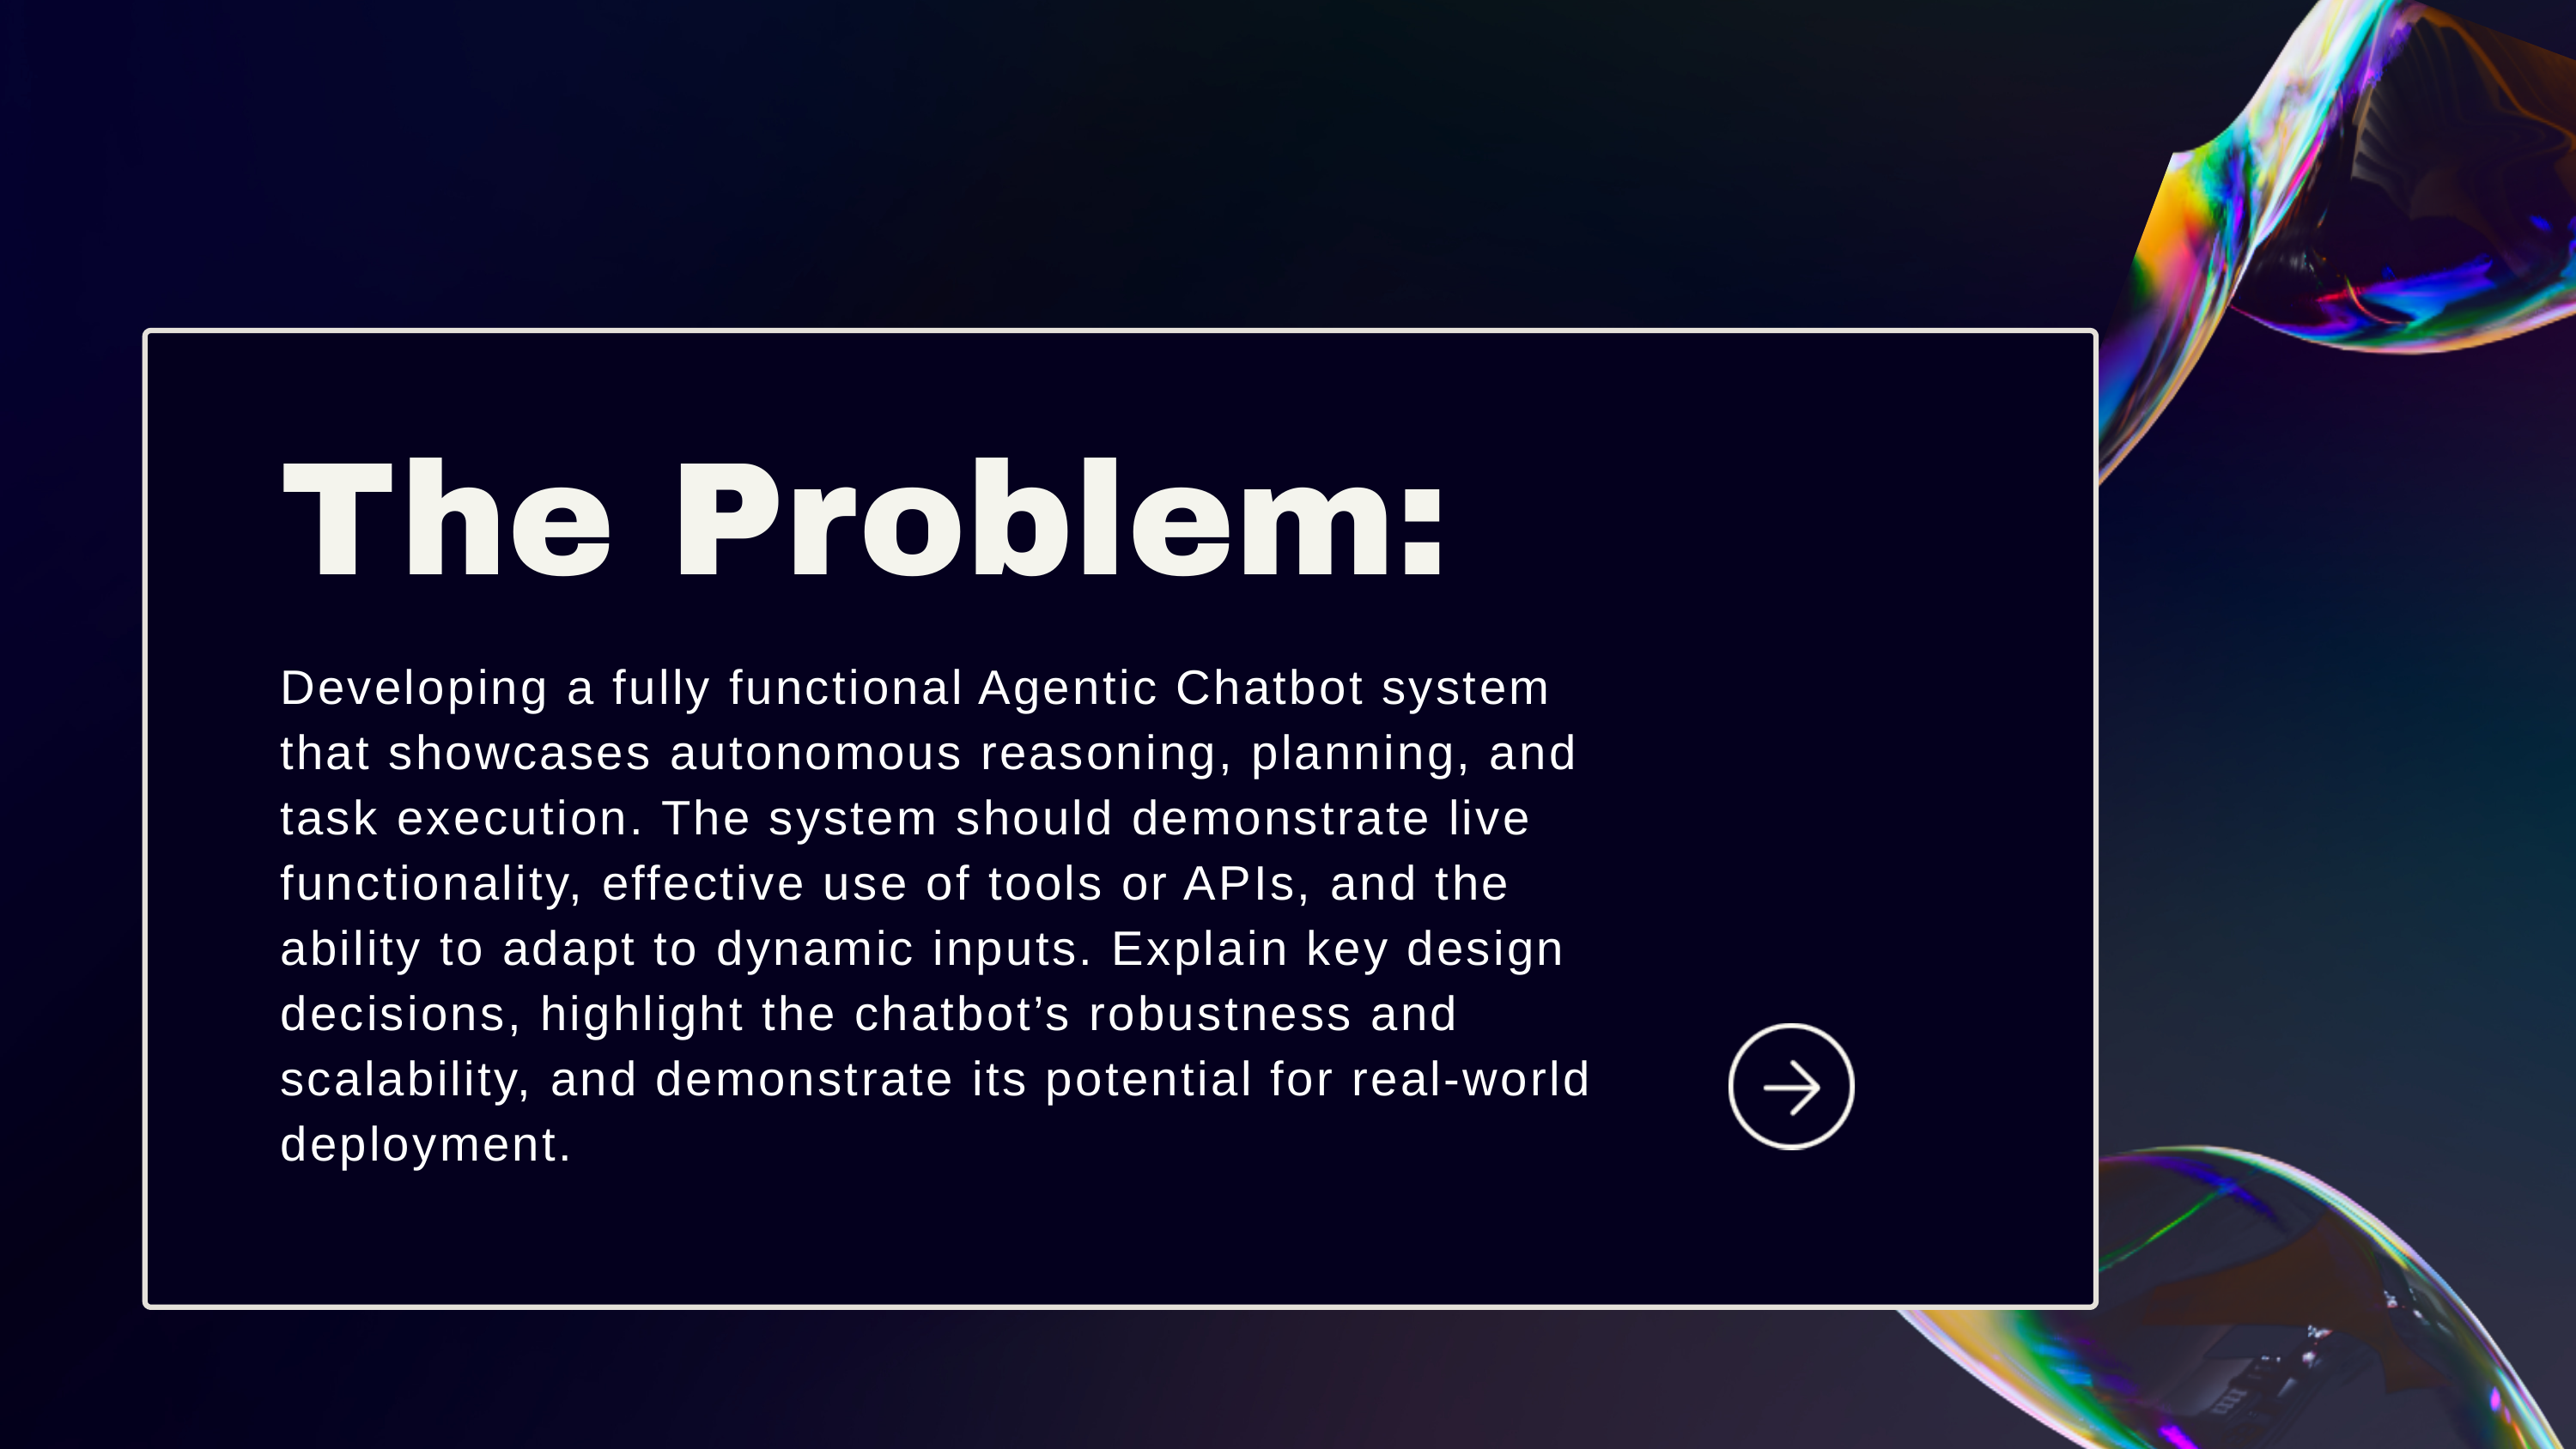

The Problem:
Developing a fully functional Agentic Chatbot system that showcases autonomous reasoning, planning, and task execution. The system should demonstrate live functionality, effective use of tools or APIs, and the ability to adapt to dynamic inputs. Explain key design decisions, highlight the chatbot’s robustness and scalability, and demonstrate its potential for real-world deployment.